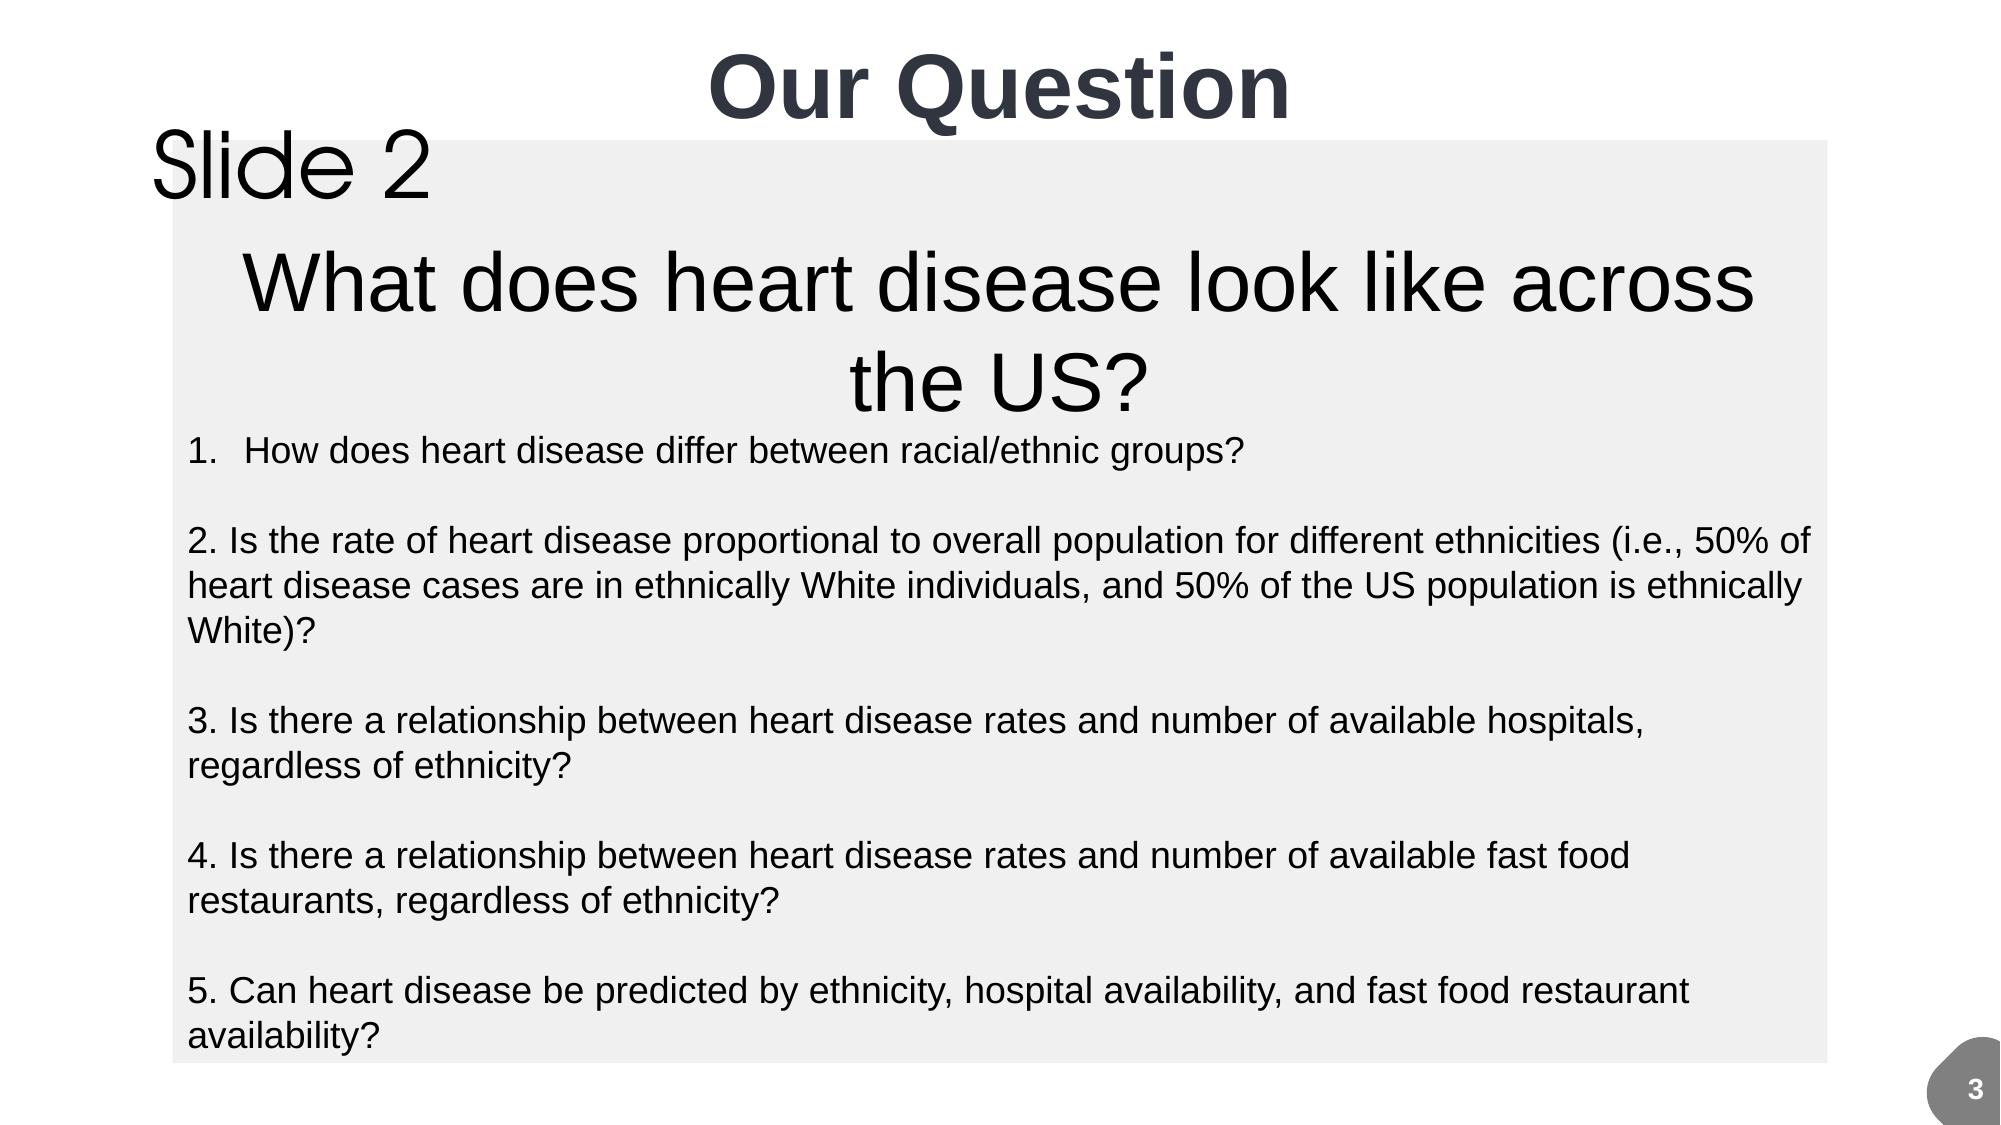

Our Question
# Slide 2
What does heart disease look like across the US?
How does heart disease differ between racial/ethnic groups?

2. Is the rate of heart disease proportional to overall population for different ethnicities (i.e., 50% of heart disease cases are in ethnically White individuals, and 50% of the US population is ethnically White)?

3. Is there a relationship between heart disease rates and number of available hospitals, regardless of ethnicity?

4. Is there a relationship between heart disease rates and number of available fast food restaurants, regardless of ethnicity?

5. Can heart disease be predicted by ethnicity, hospital availability, and fast food restaurant availability?

3